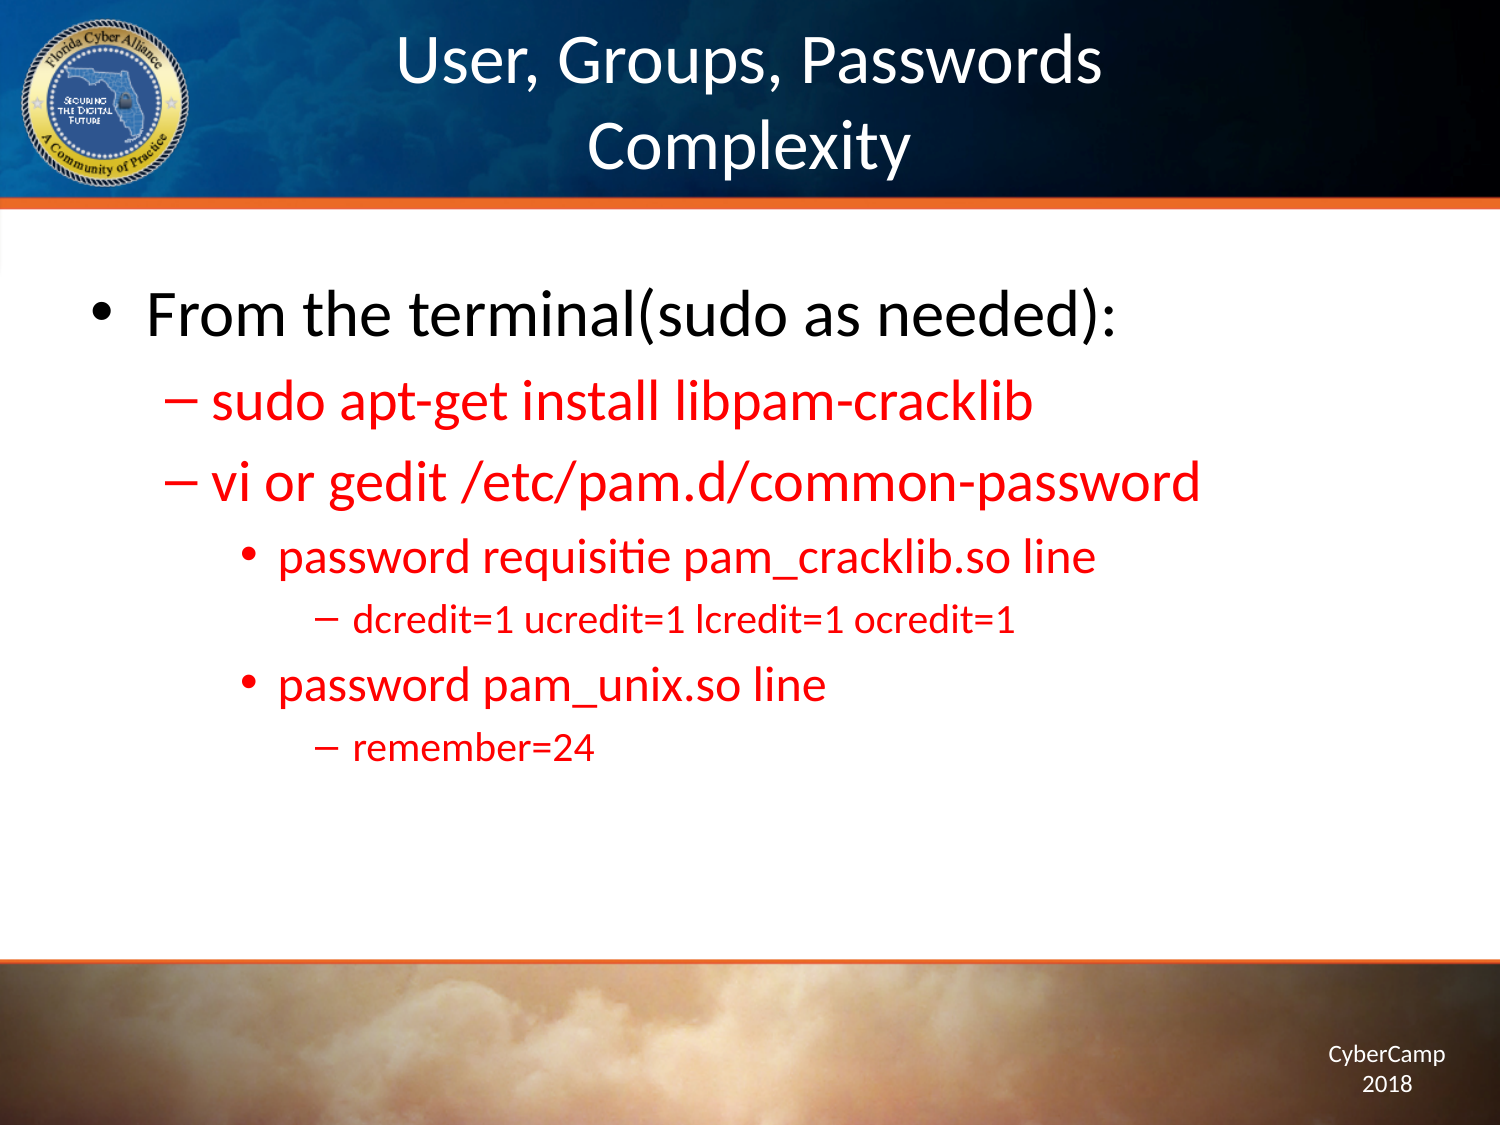

# User, Groups, Passwords Complexity
From the terminal(sudo as needed):
sudo apt-get install libpam-cracklib
vi or gedit /etc/pam.d/common-password
password requisitie pam_cracklib.so line
dcredit=1 ucredit=1 lcredit=1 ocredit=1
password pam_unix.so line
remember=24